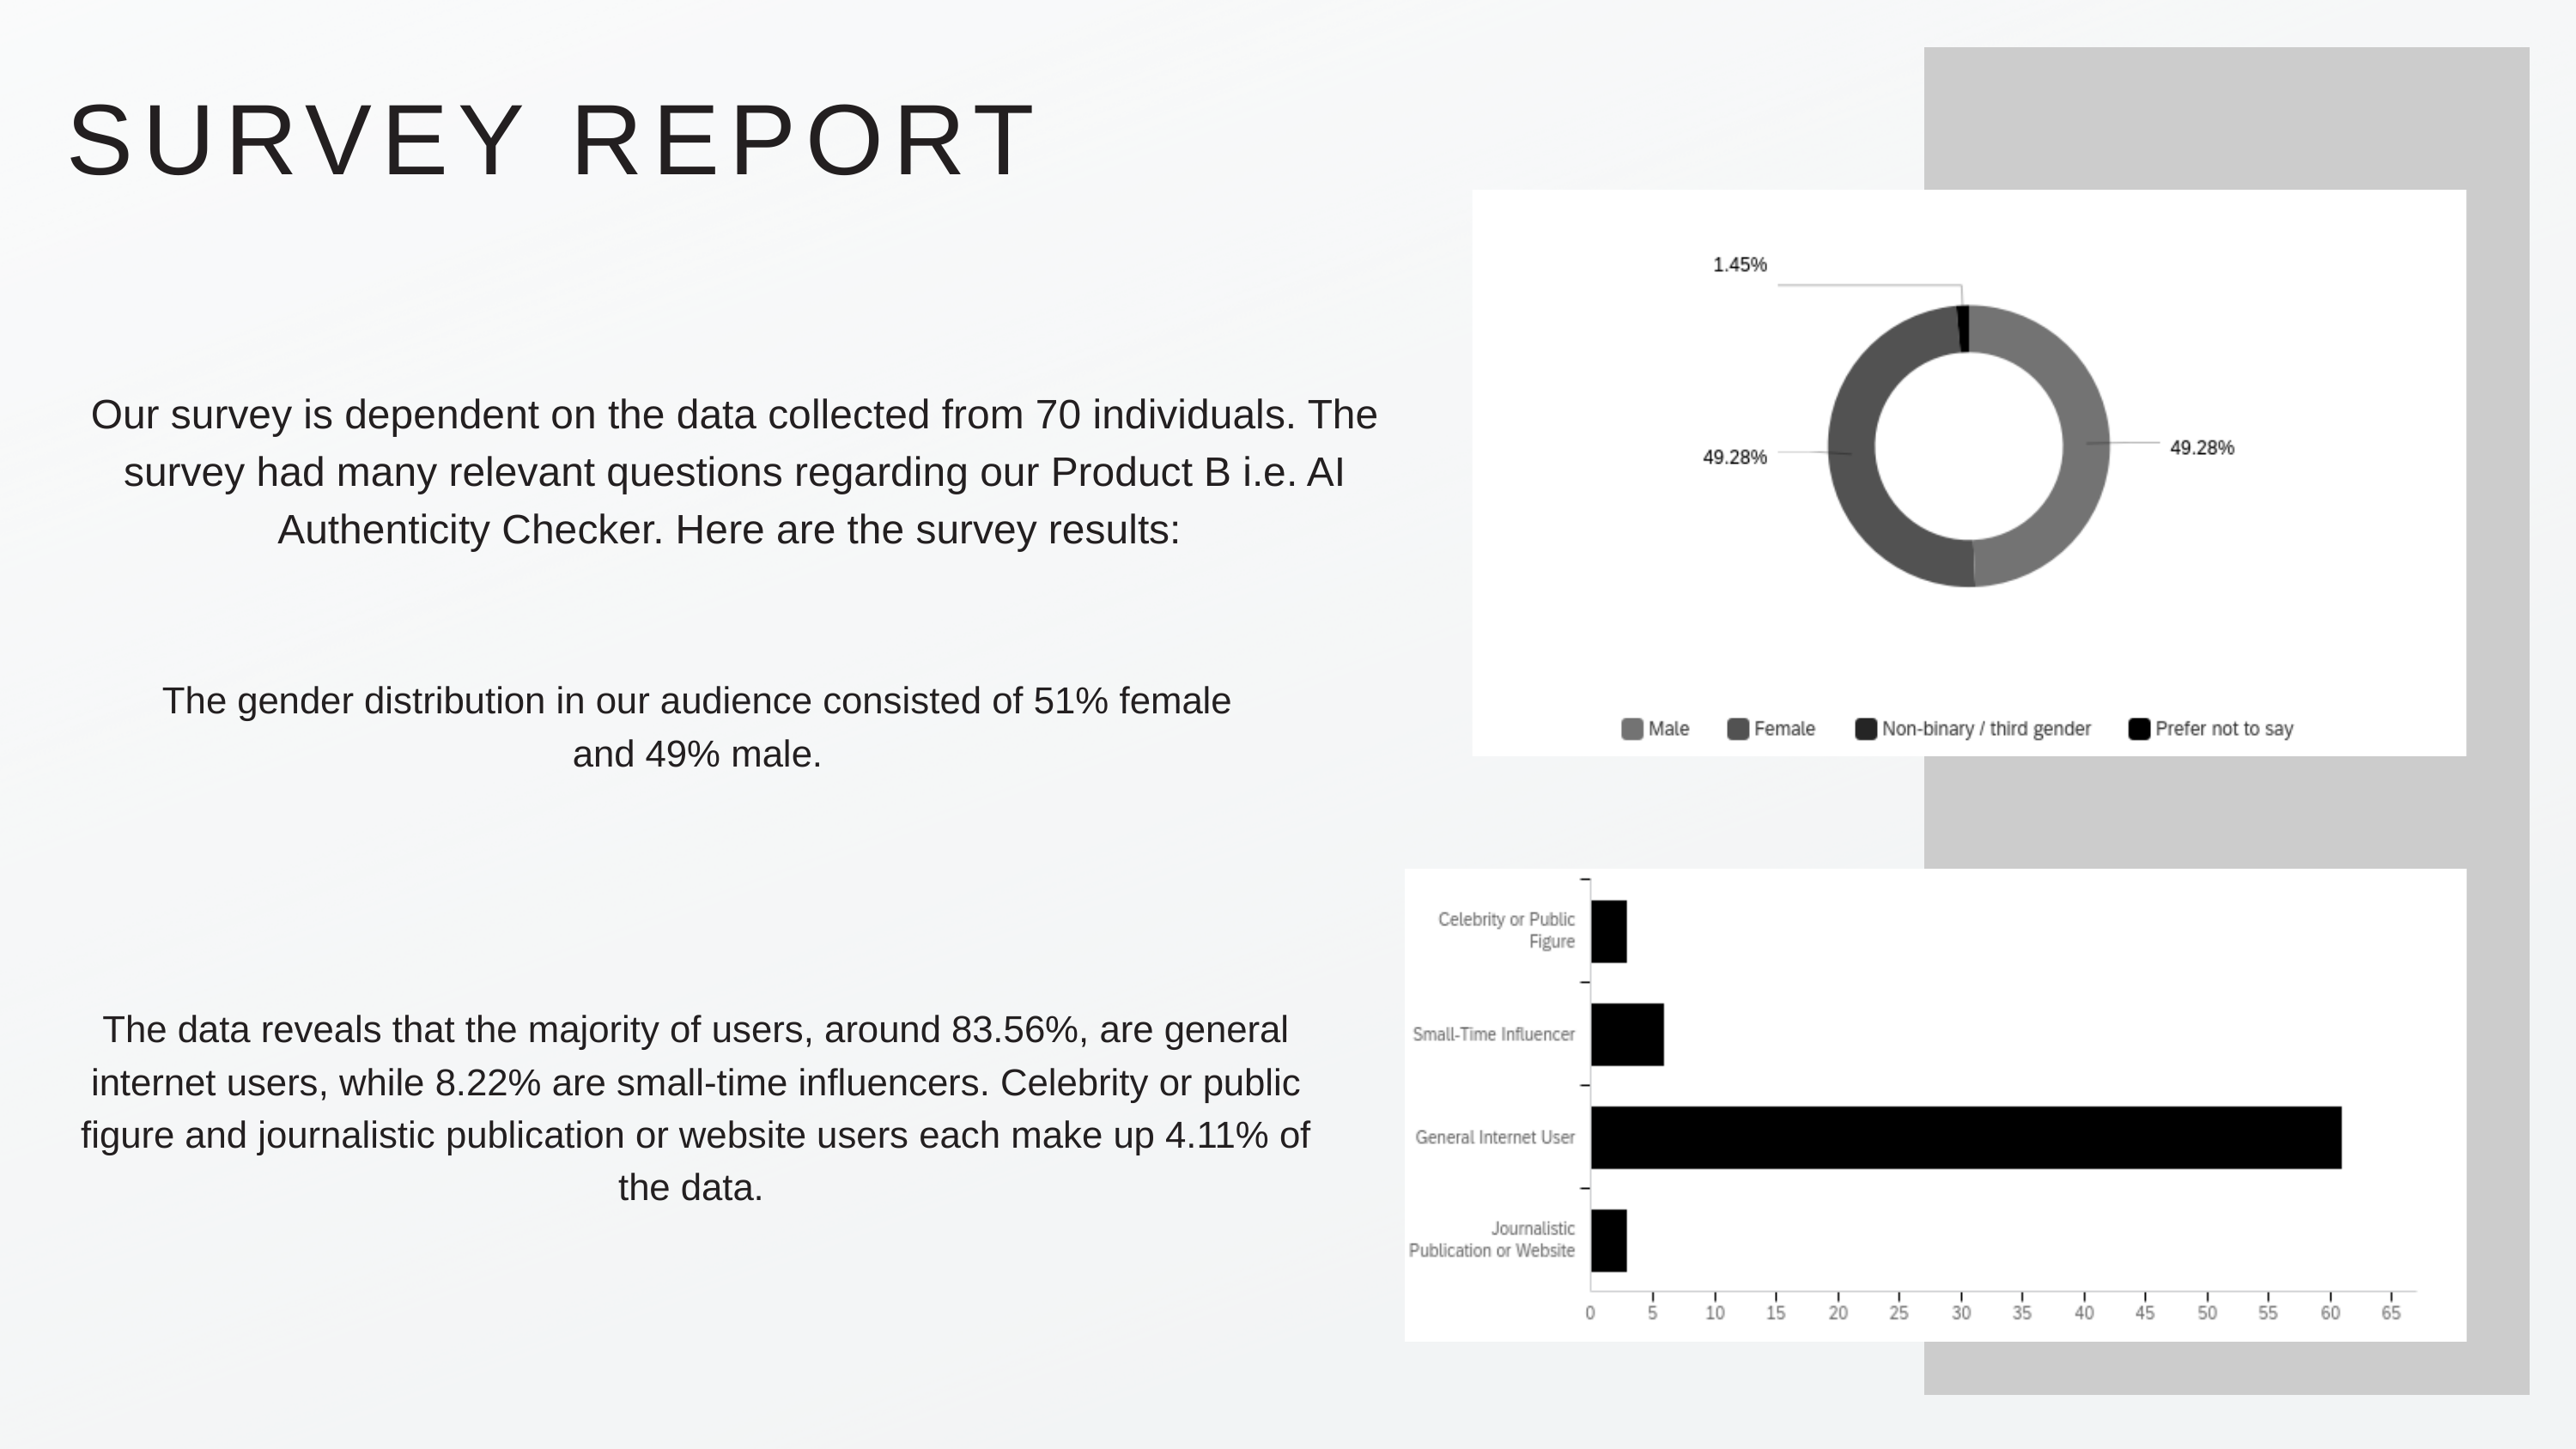

SURVEY REPORT

Our survey is dependent on the data collected from 70 individuals. The survey had many relevant questions regarding our Product B i.e. AI Authenticity Checker. Here are the survey results:
The gender distribution in our audience consisted of 51% female and 49% male.

The data reveals that the majority of users, around 83.56%, are general internet users, while 8.22% are small-time influencers. Celebrity or public figure and journalistic publication or website users each make up 4.11% of the data.